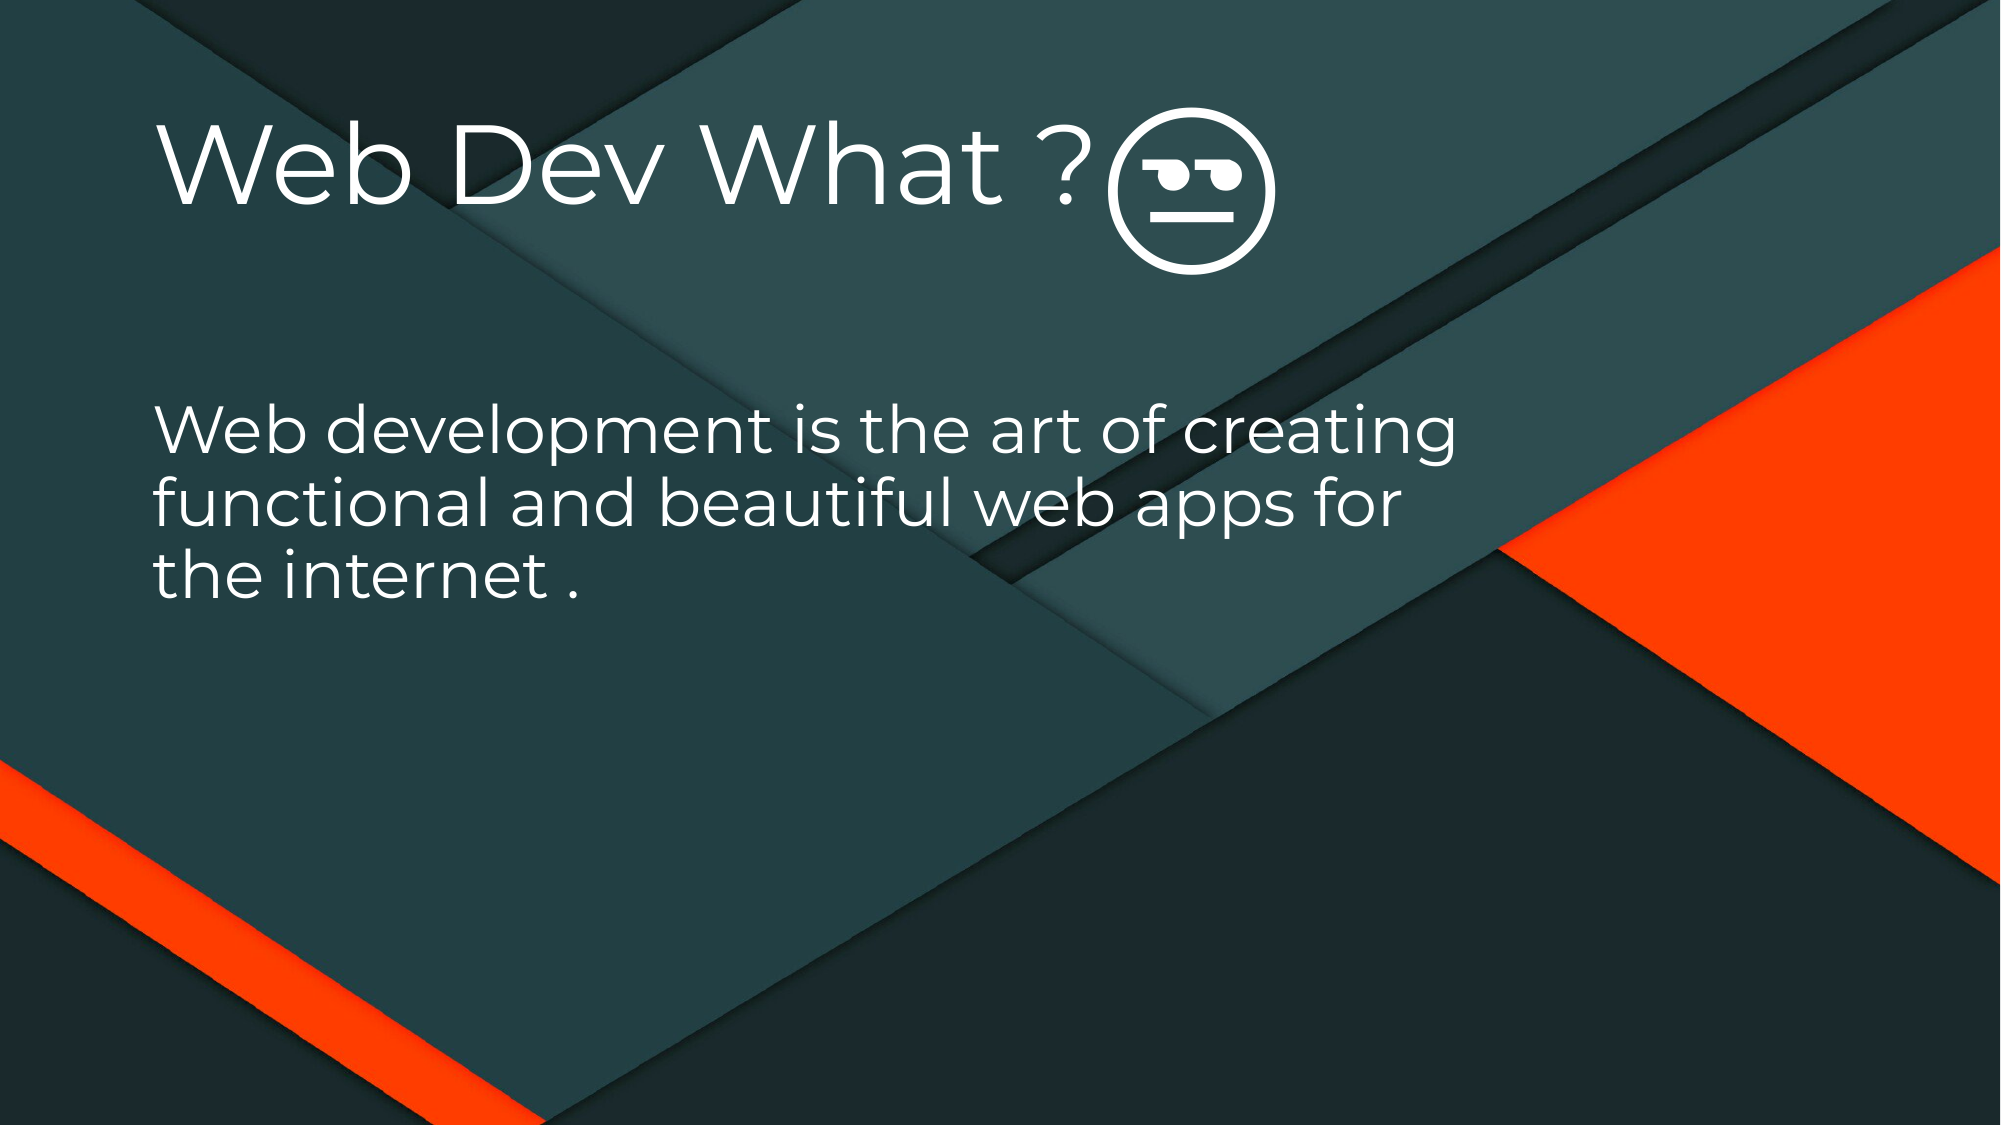

😒
# Web Dev What ?
Web development is the art of creating functional and beautiful web apps for the internet .